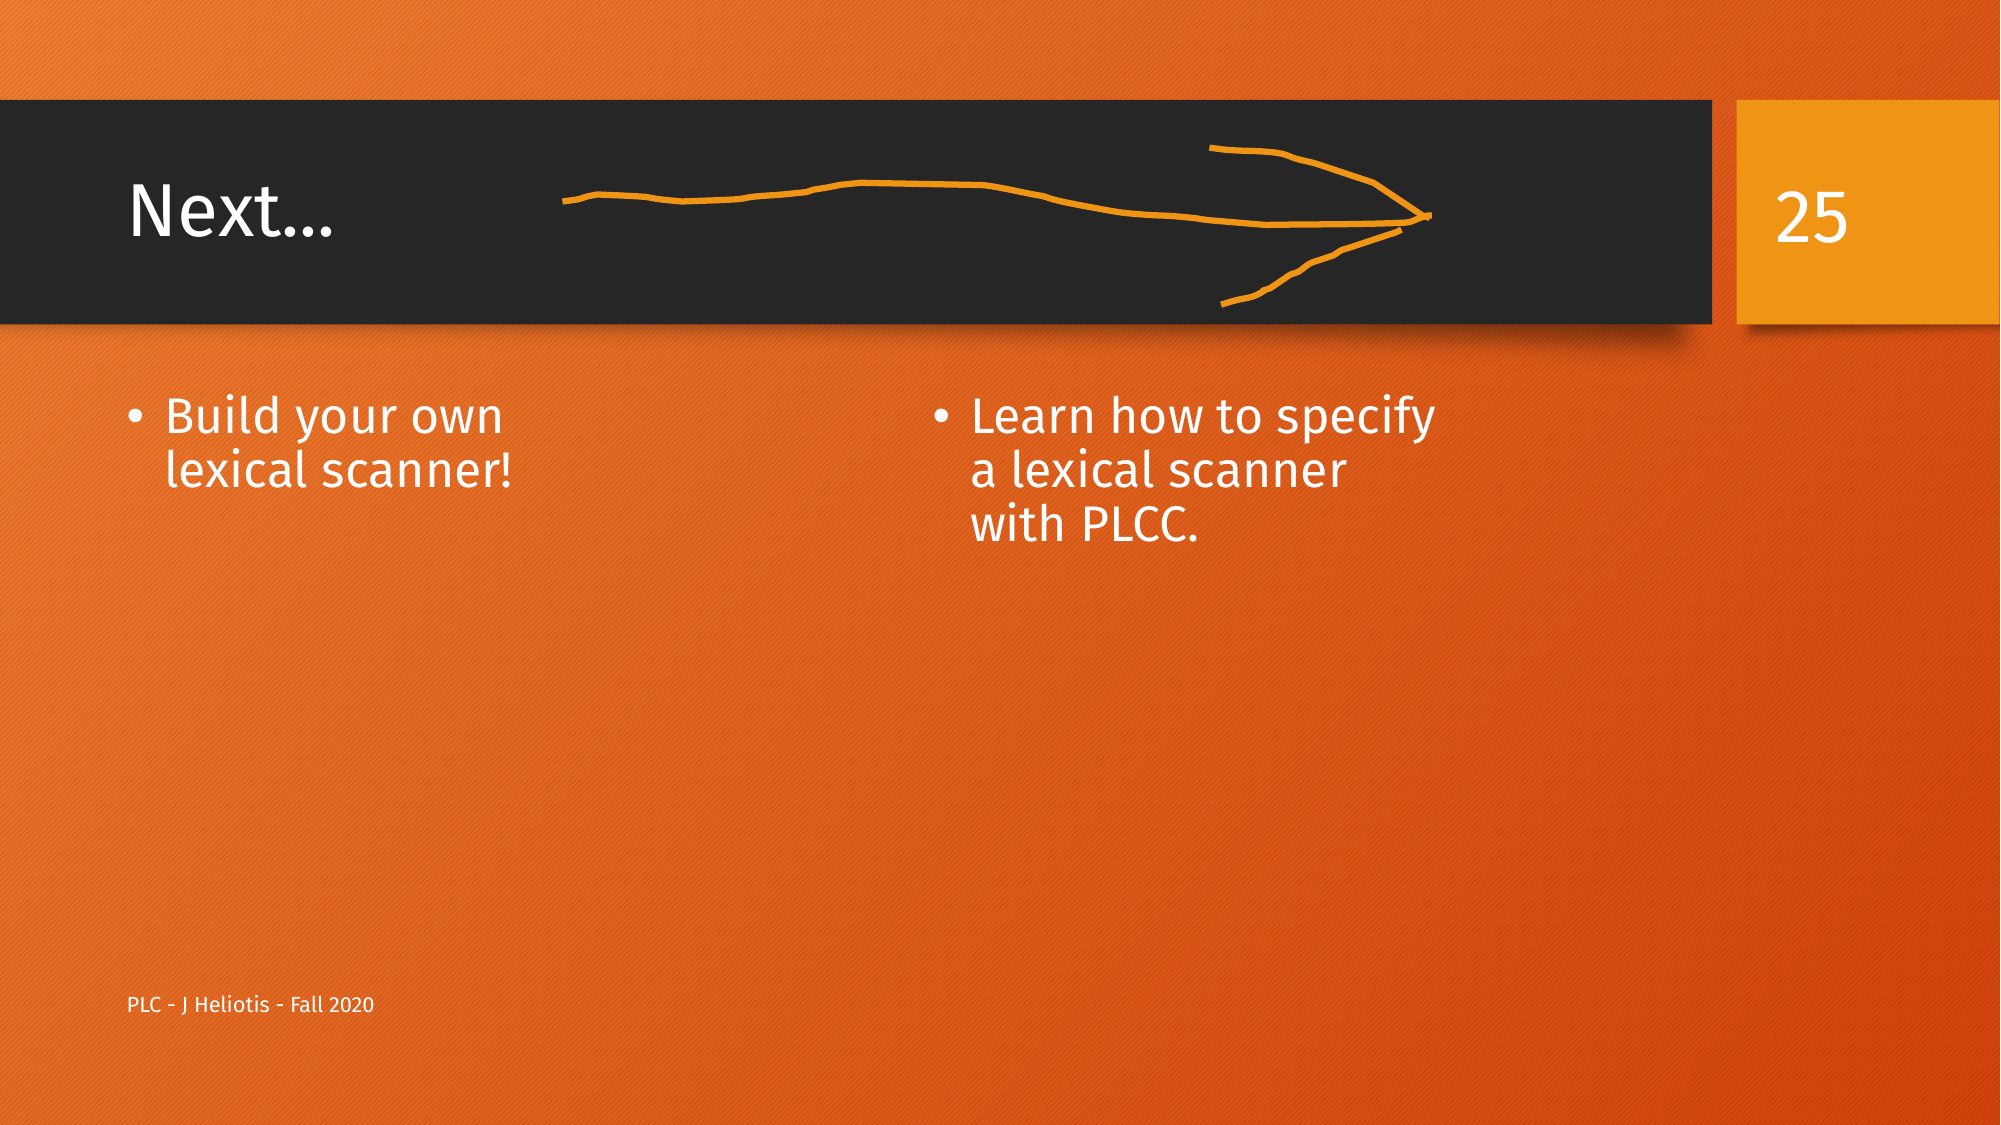

25
# Next...

Build your own lexical scanner!
Learn how to specify a lexical scanner with PLCC.
PLC - J Heliotis - Fall 2020